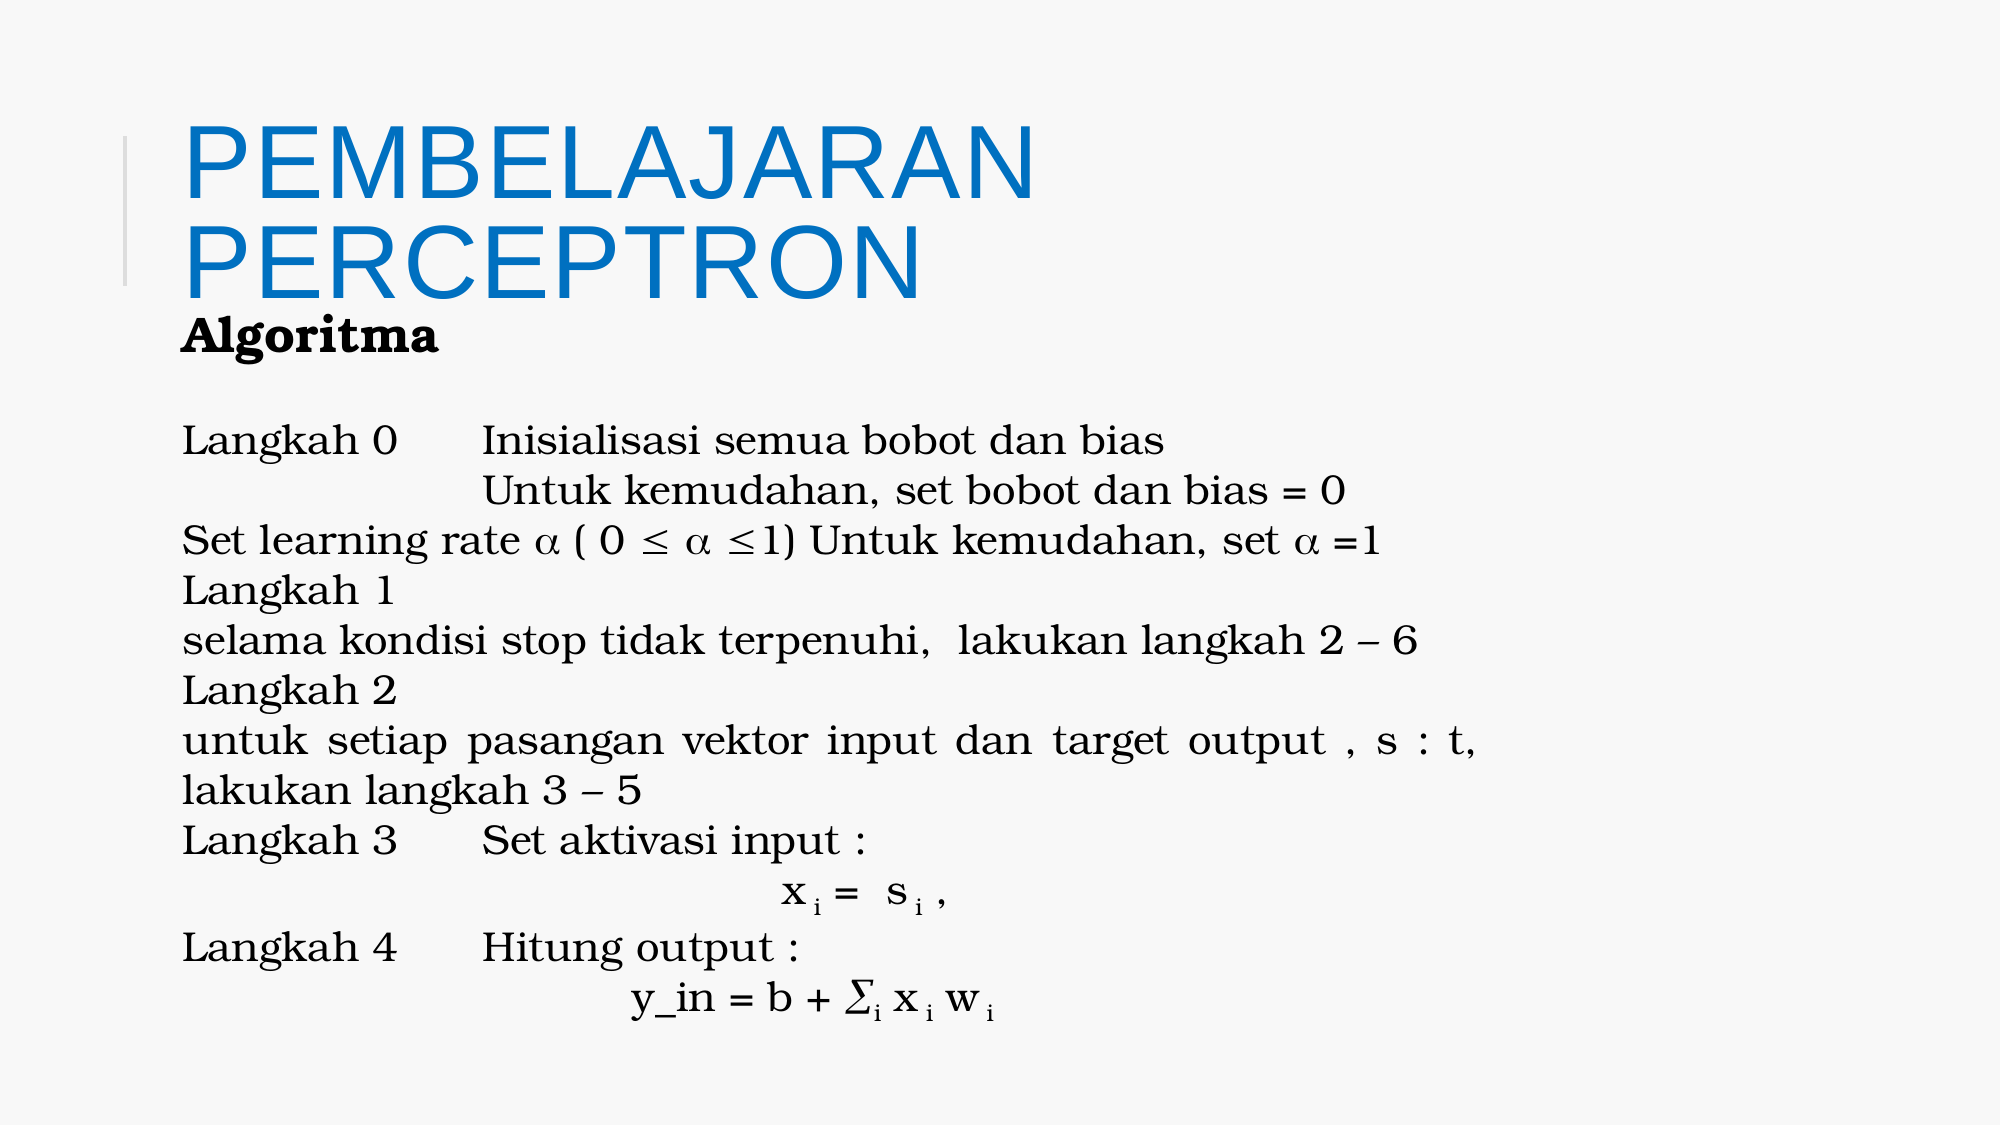

# Pembelajaran perceptron
Algoritma

Langkah 0	Inisialisasi semua bobot dan bias
		Untuk kemudahan, set bobot dan bias = 0
Set learning rate α ( 0 ≤ α ≤1) Untuk kemudahan, set α =1
Langkah 1
selama kondisi stop tidak terpenuhi,  lakukan langkah 2 – 6
Langkah 2
untuk setiap pasangan vektor input dan target output , s : t, lakukan langkah 3 – 5
Langkah 3	Set aktivasi input :
			x i =  s i ,
Langkah 4	Hitung output :
			y_in = b + ∑i x i w i